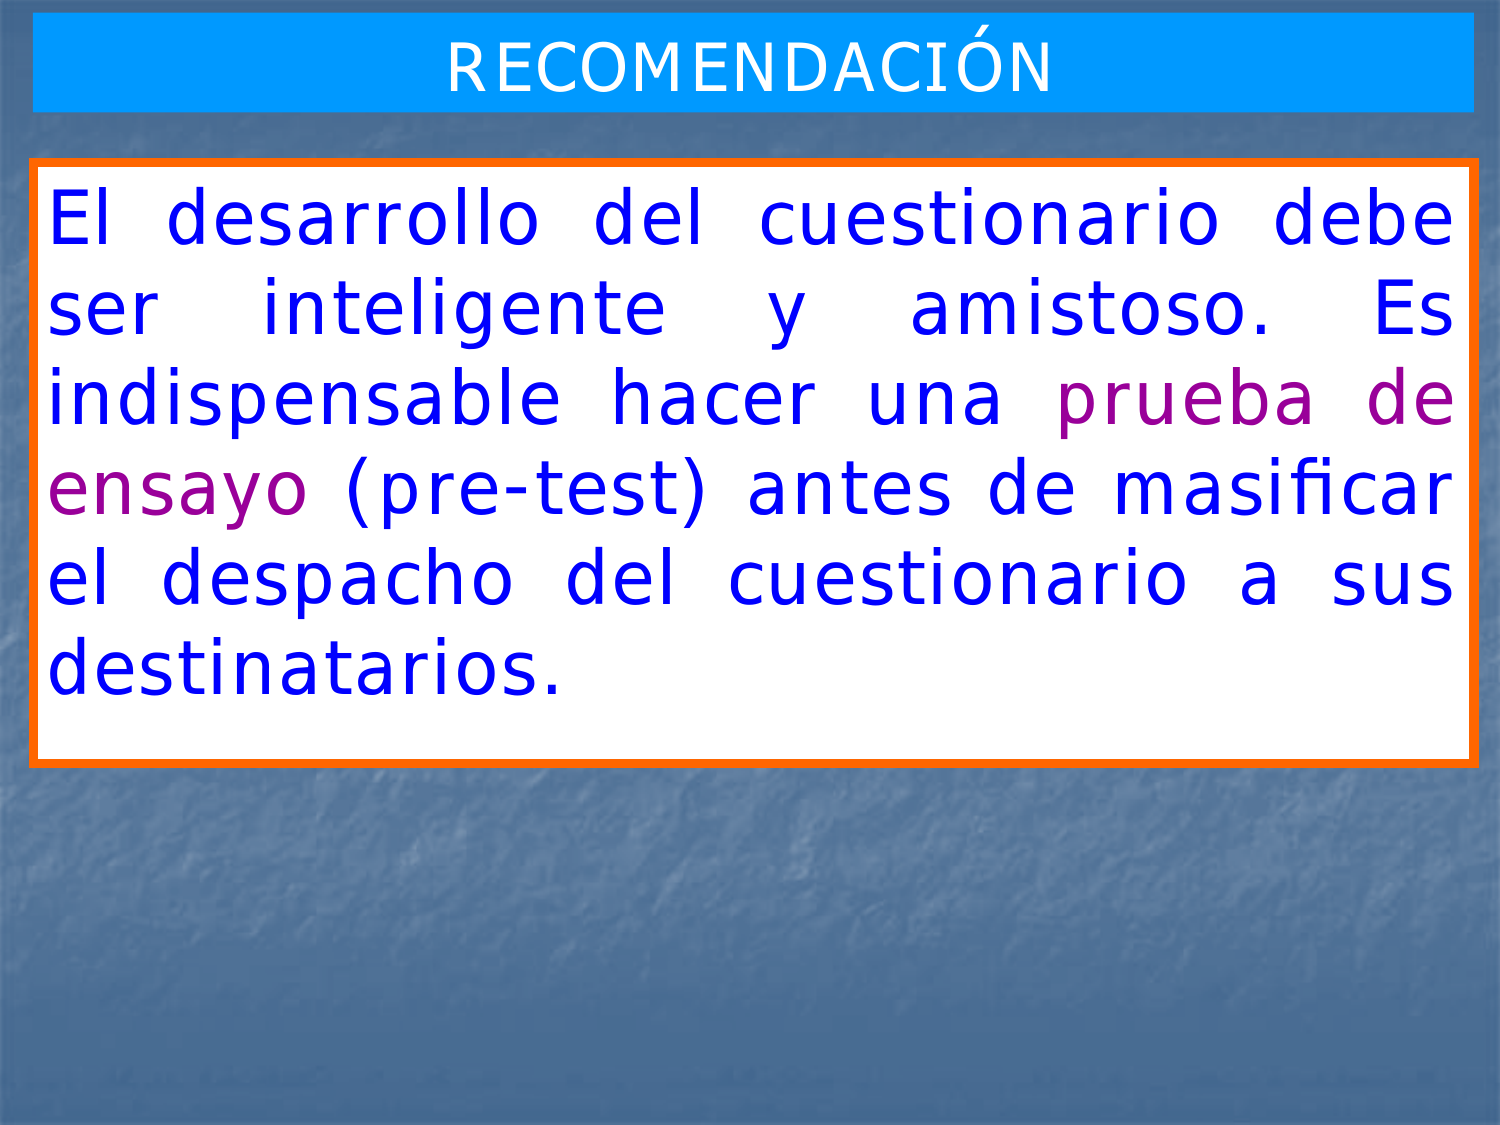

RECOMENDACIÓN
El desarrollo del cuestionario debe ser inteligente y amistoso. Es indispensable hacer una prueba de ensayo (pre-test) antes de masificar el despacho del cuestionario a sus destinatarios.